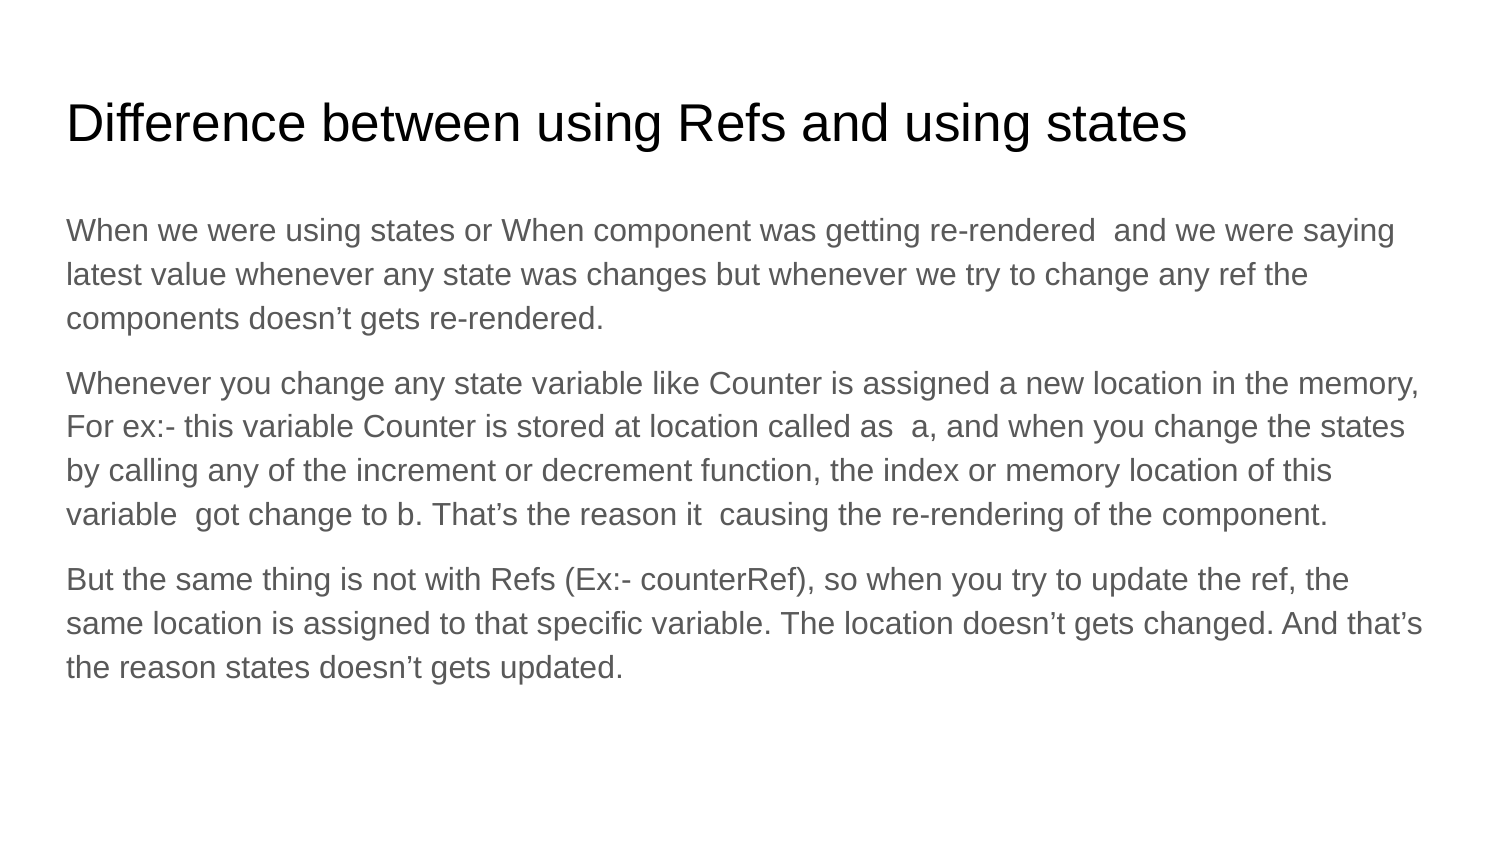

# Difference between using Refs and using states
When we were using states or When component was getting re-rendered  and we were saying latest value whenever any state was changes but whenever we try to change any ref the components doesn’t gets re-rendered.
Whenever you change any state variable like Counter is assigned a new location in the memory, For ex:- this variable Counter is stored at location called as  a, and when you change the states by calling any of the increment or decrement function, the index or memory location of this variable  got change to b. That’s the reason it  causing the re-rendering of the component.
But the same thing is not with Refs (Ex:- counterRef), so when you try to update the ref, the same location is assigned to that specific variable. The location doesn’t gets changed. And that’s the reason states doesn’t gets updated.